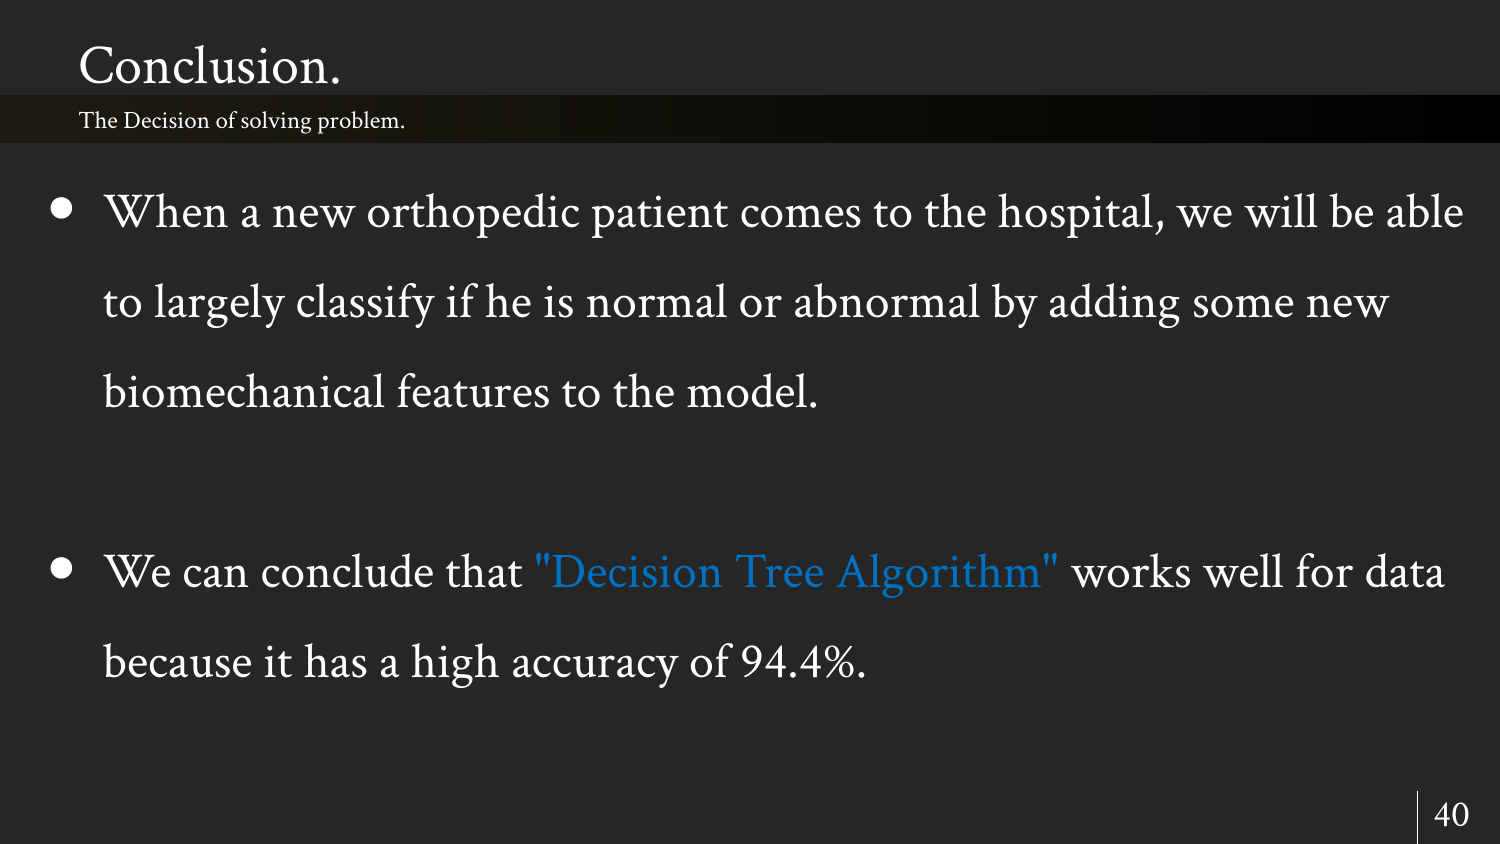

Conclusion.
The Decision of solving problem.
When a new orthopedic patient comes to the hospital, we will be able to largely classify if he is normal or abnormal by adding some new biomechanical features to the model.

We can conclude that "Decision Tree Algorithm" works well for data because it has a high accuracy of 94.4%.
40